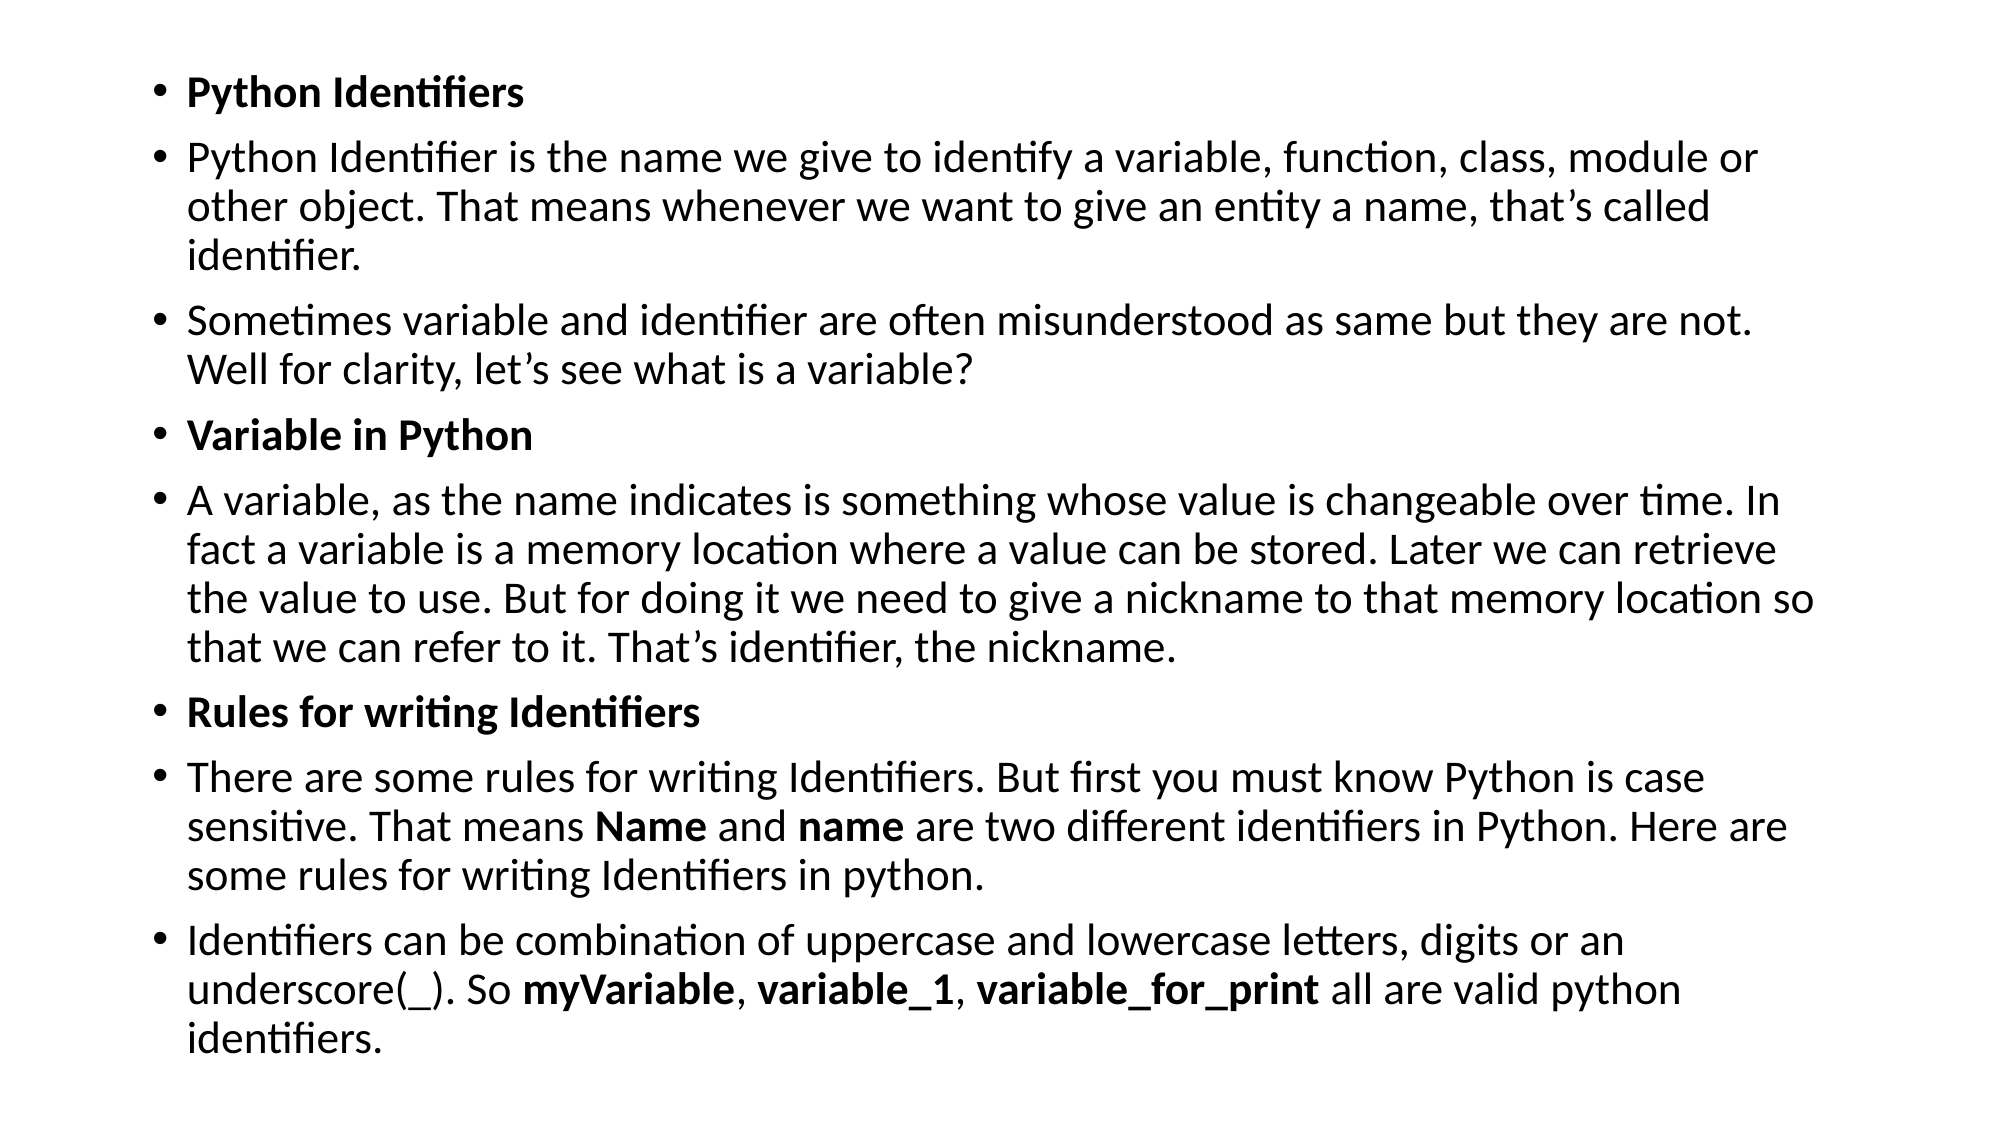

Python Identifiers
Python Identifier is the name we give to identify a variable, function, class, module or other object. That means whenever we want to give an entity a name, that’s called identifier.
Sometimes variable and identifier are often misunderstood as same but they are not. Well for clarity, let’s see what is a variable?
Variable in Python
A variable, as the name indicates is something whose value is changeable over time. In fact a variable is a memory location where a value can be stored. Later we can retrieve the value to use. But for doing it we need to give a nickname to that memory location so that we can refer to it. That’s identifier, the nickname.
Rules for writing Identifiers
There are some rules for writing Identifiers. But first you must know Python is case sensitive. That means Name and name are two different identifiers in Python. Here are some rules for writing Identifiers in python.
Identifiers can be combination of uppercase and lowercase letters, digits or an underscore(_). So myVariable, variable_1, variable_for_print all are valid python identifiers.